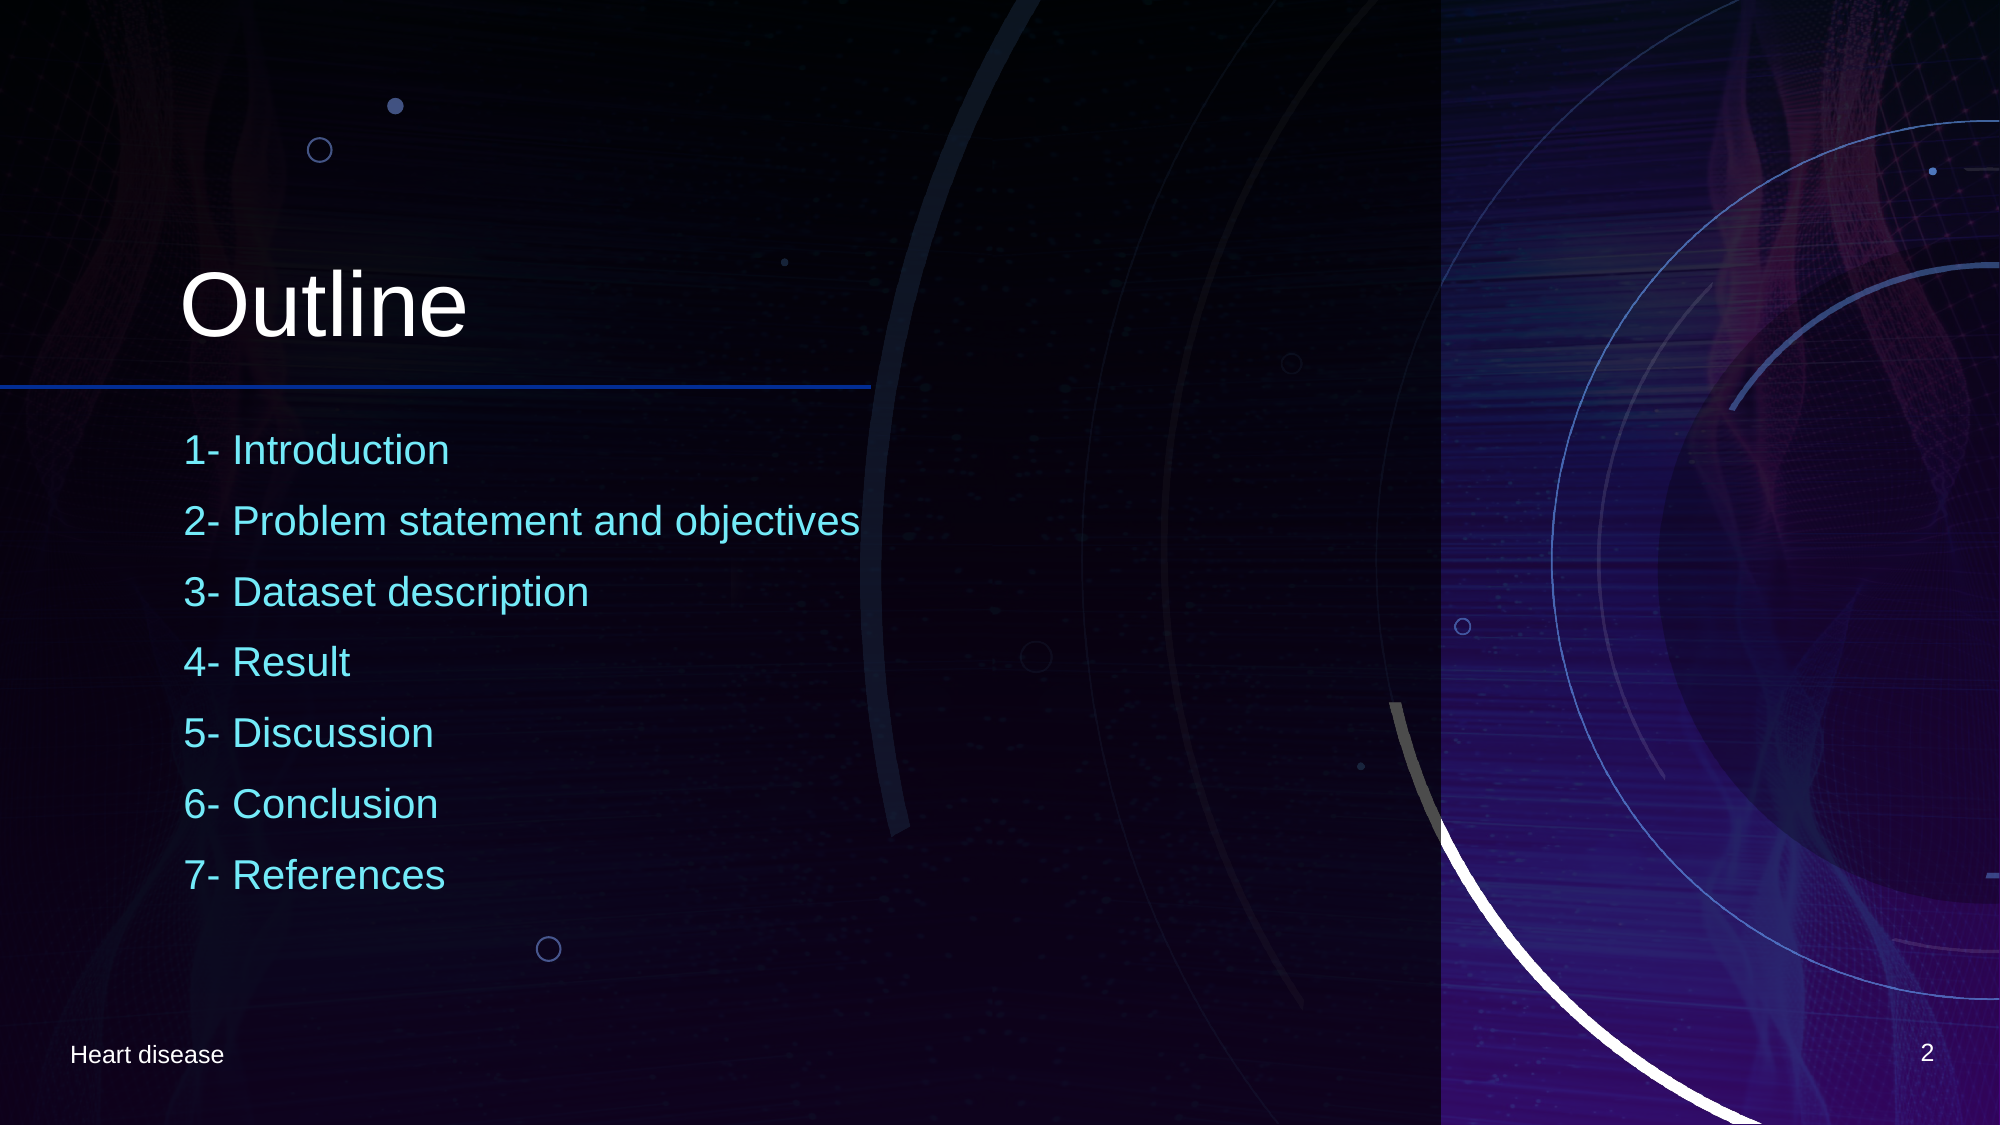

# Outline
1- Introduction
2- Problem statement and objectives
3- Dataset description
4- Result
5- Discussion
6- Conclusion
7- References
2
Heart disease